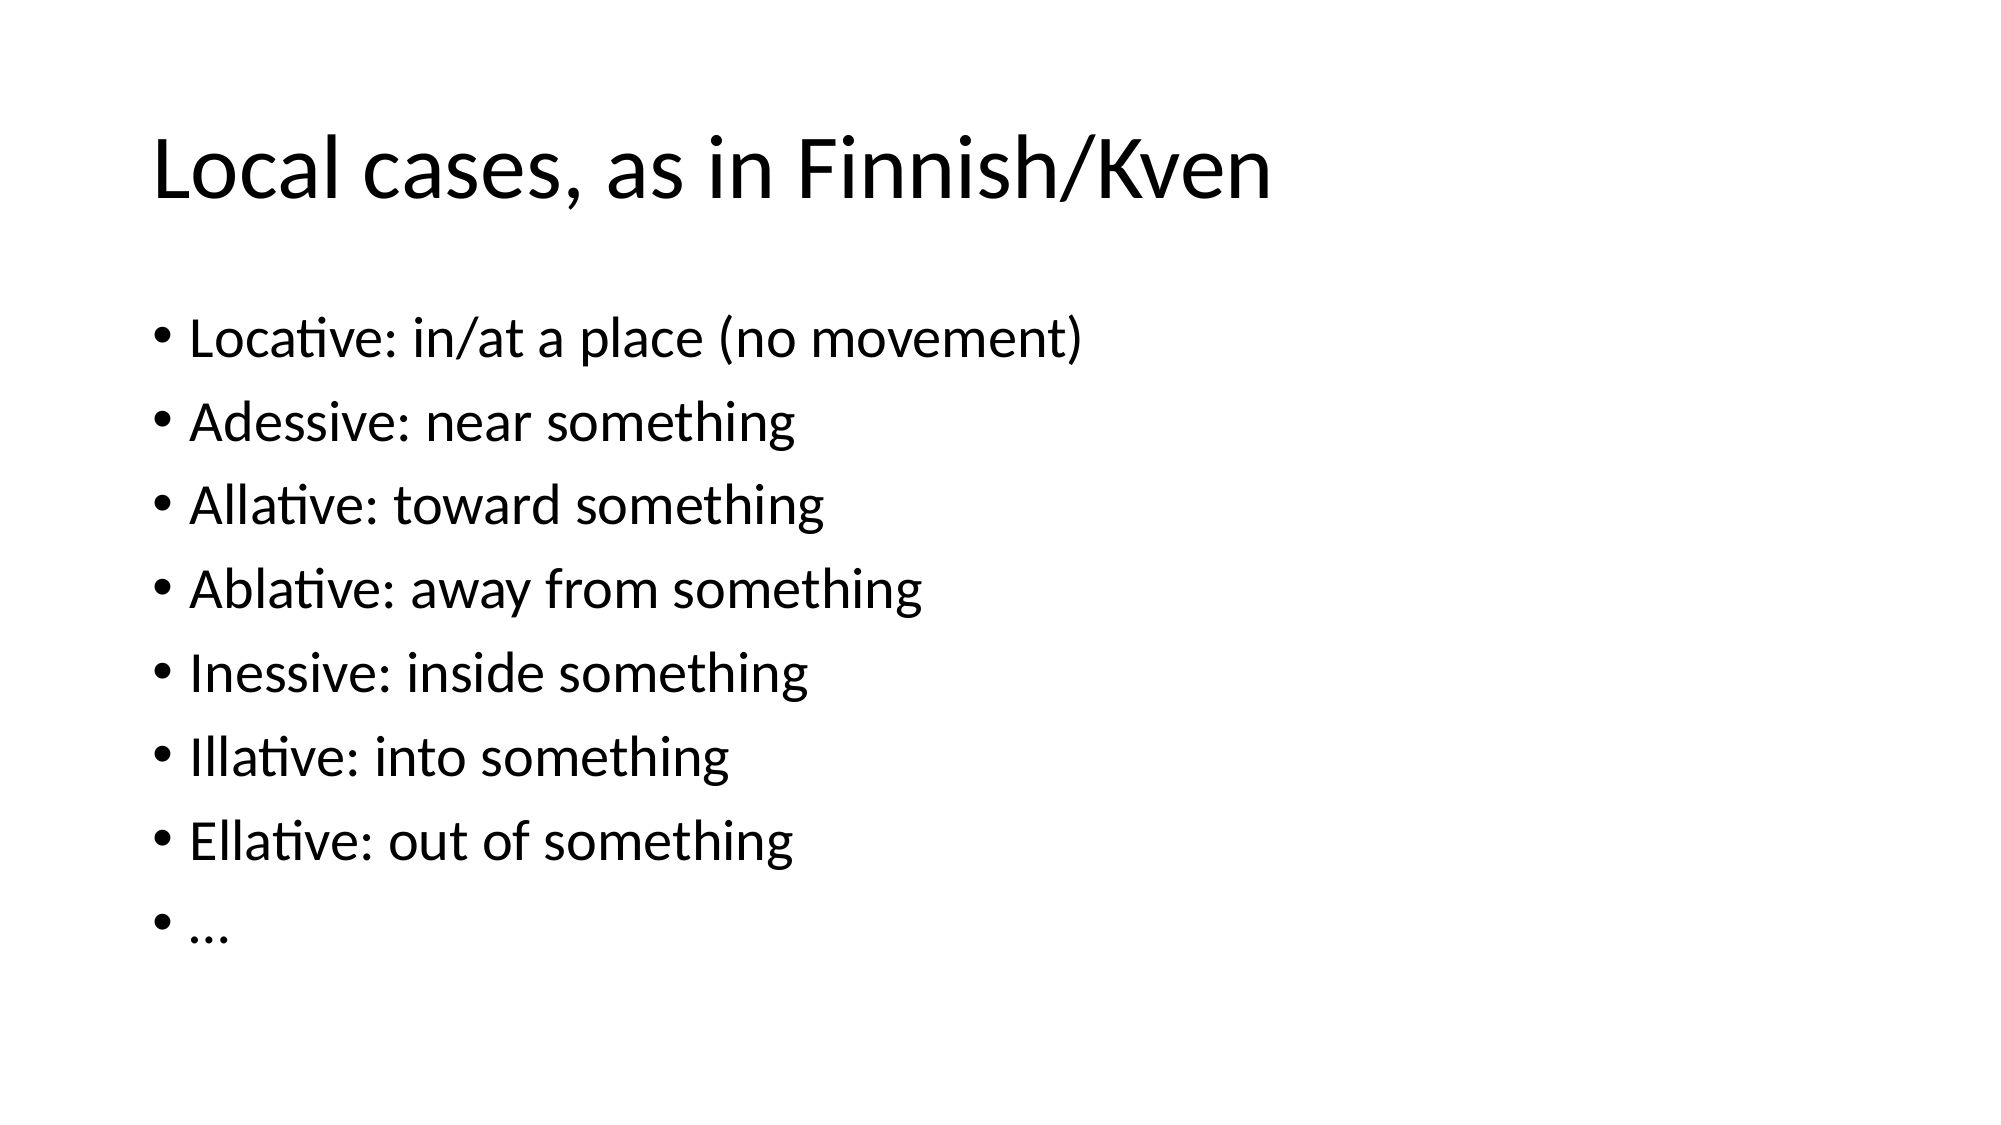

# Local cases, as in Finnish/Kven
Locative: in/at a place (no movement)
Adessive: near something
Allative: toward something
Ablative: away from something
Inessive: inside something
Illative: into something
Ellative: out of something
…